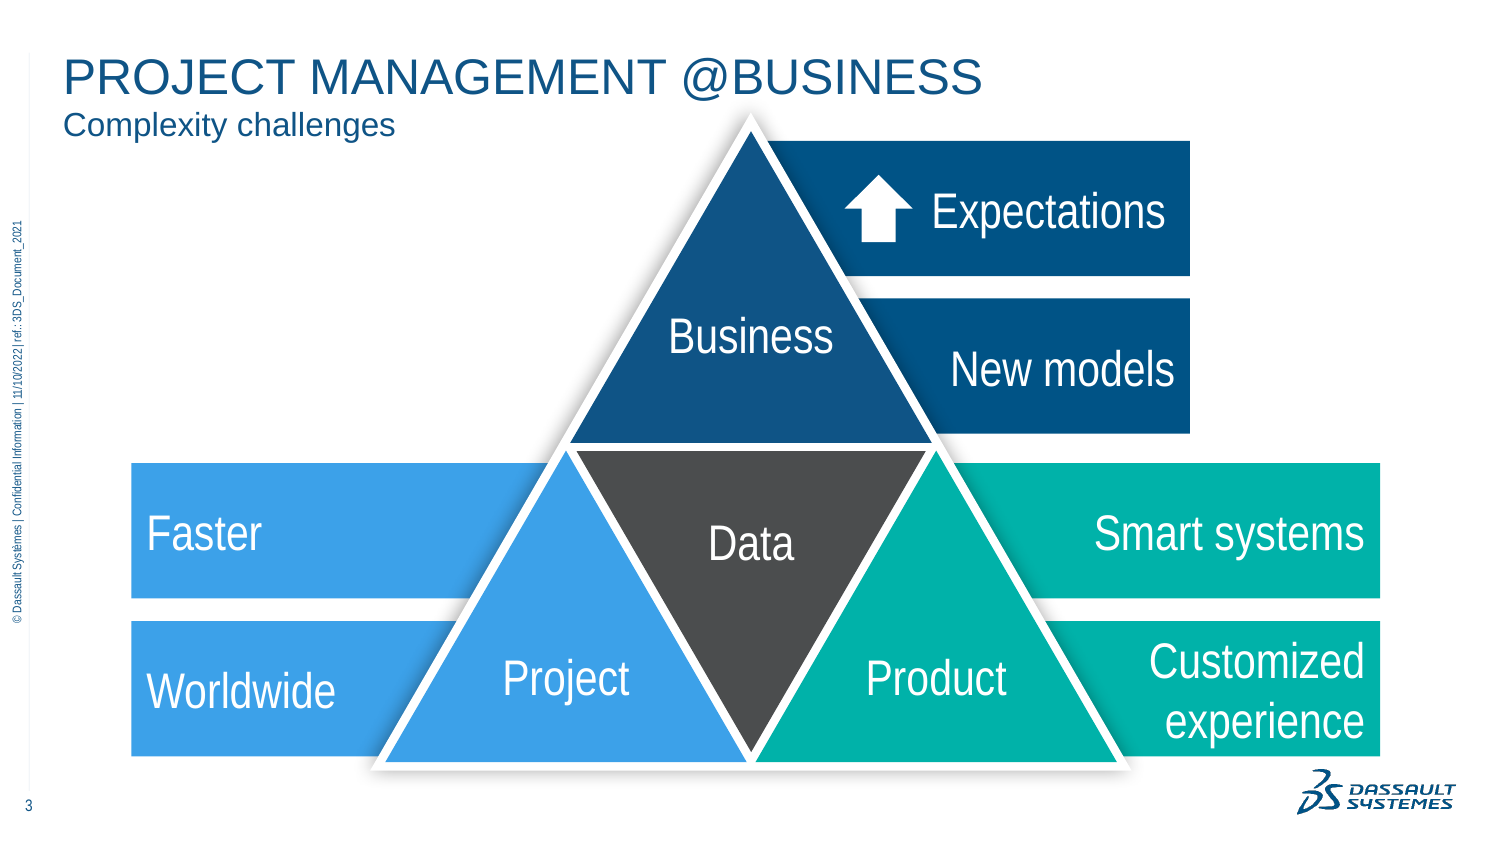

# Project management @business
Complexity challenges

Expectations

New models
Business
11/10/2022

Faster
Smart systems
Data
Data
Worldwide
Customized
experience
Project
Product